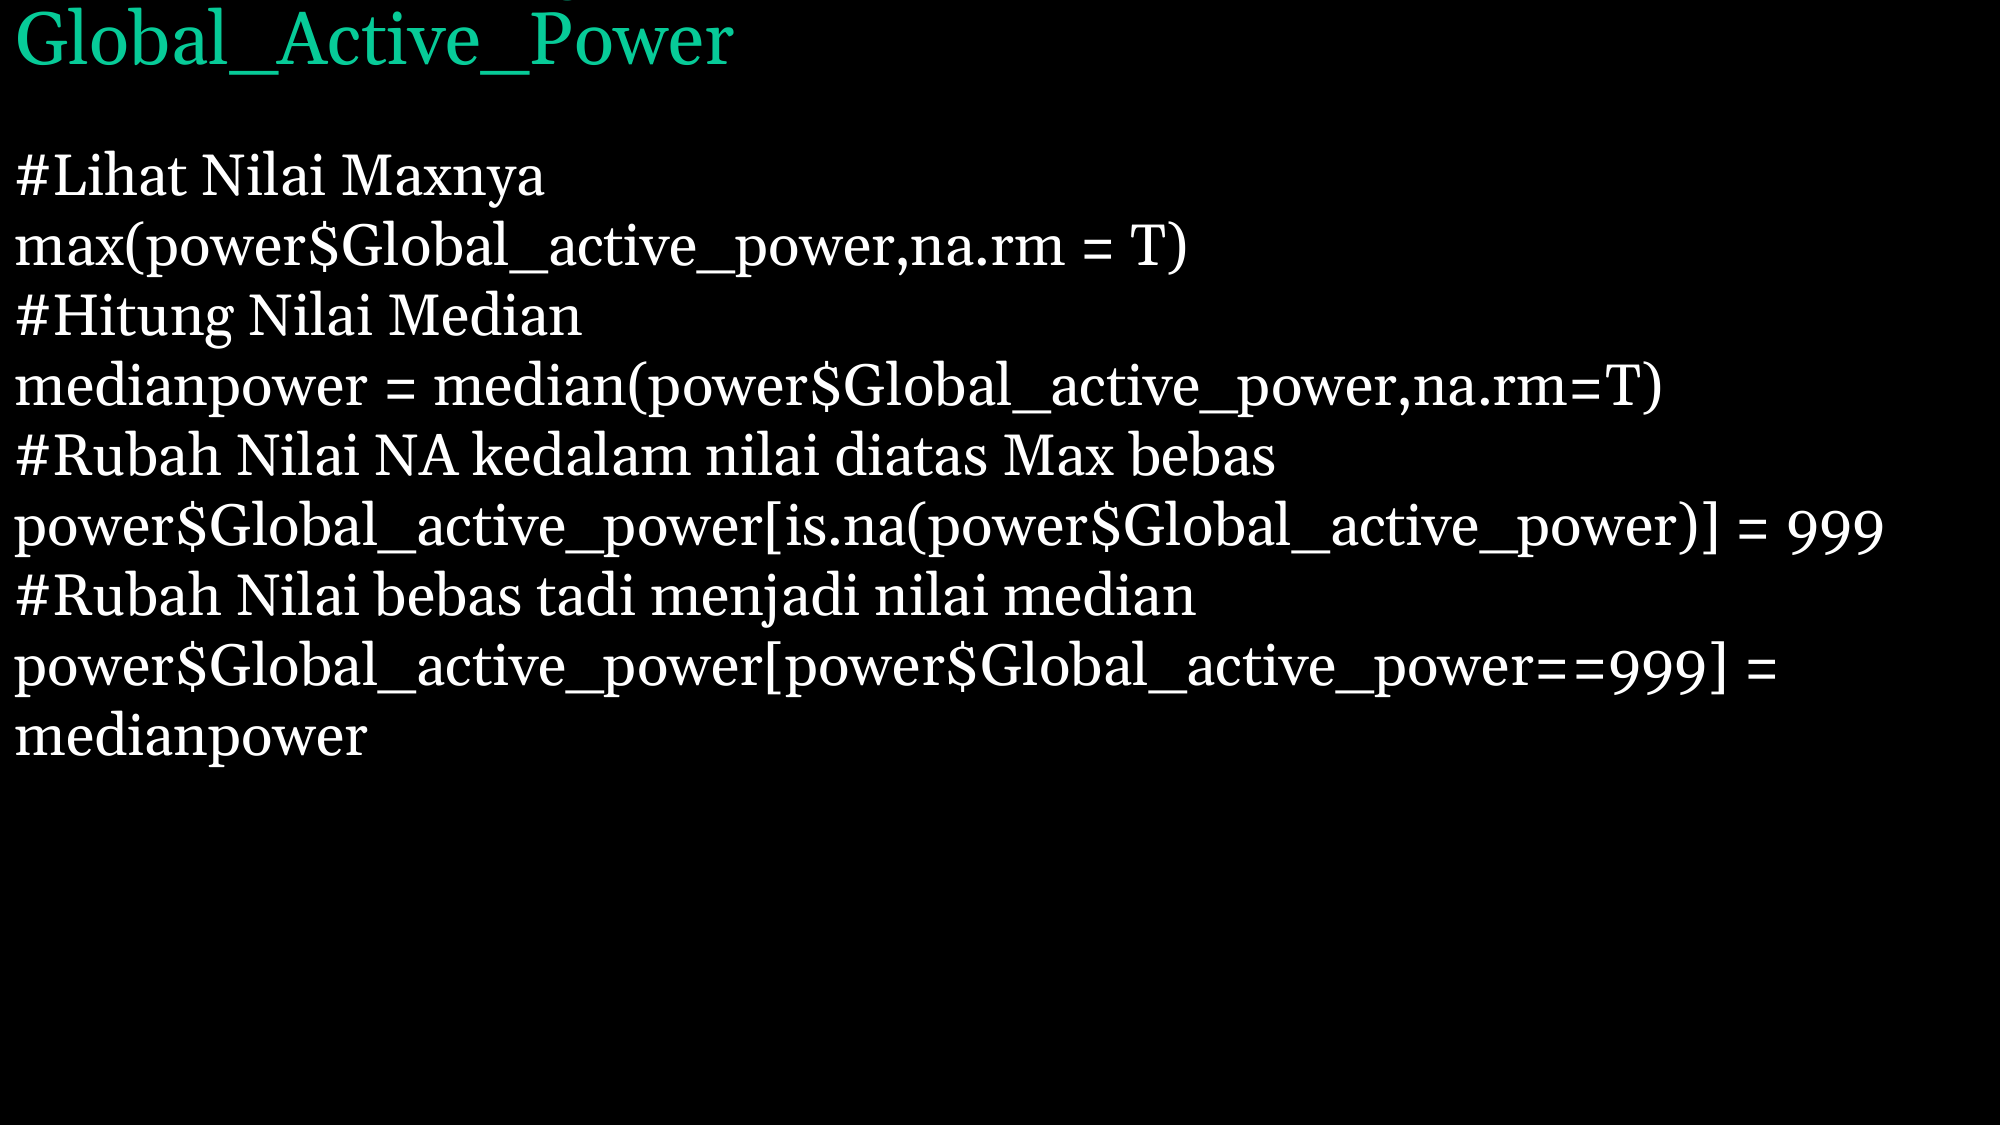

# Imputasi Missing Values Global_Active_Power
#Lihat Nilai Maxnya
max(power$Global_active_power,na.rm = T)
#Hitung Nilai Median
medianpower = median(power$Global_active_power,na.rm=T)
#Rubah Nilai NA kedalam nilai diatas Max bebas
power$Global_active_power[is.na(power$Global_active_power)] = 999
#Rubah Nilai bebas tadi menjadi nilai median
power$Global_active_power[power$Global_active_power==999] = medianpower